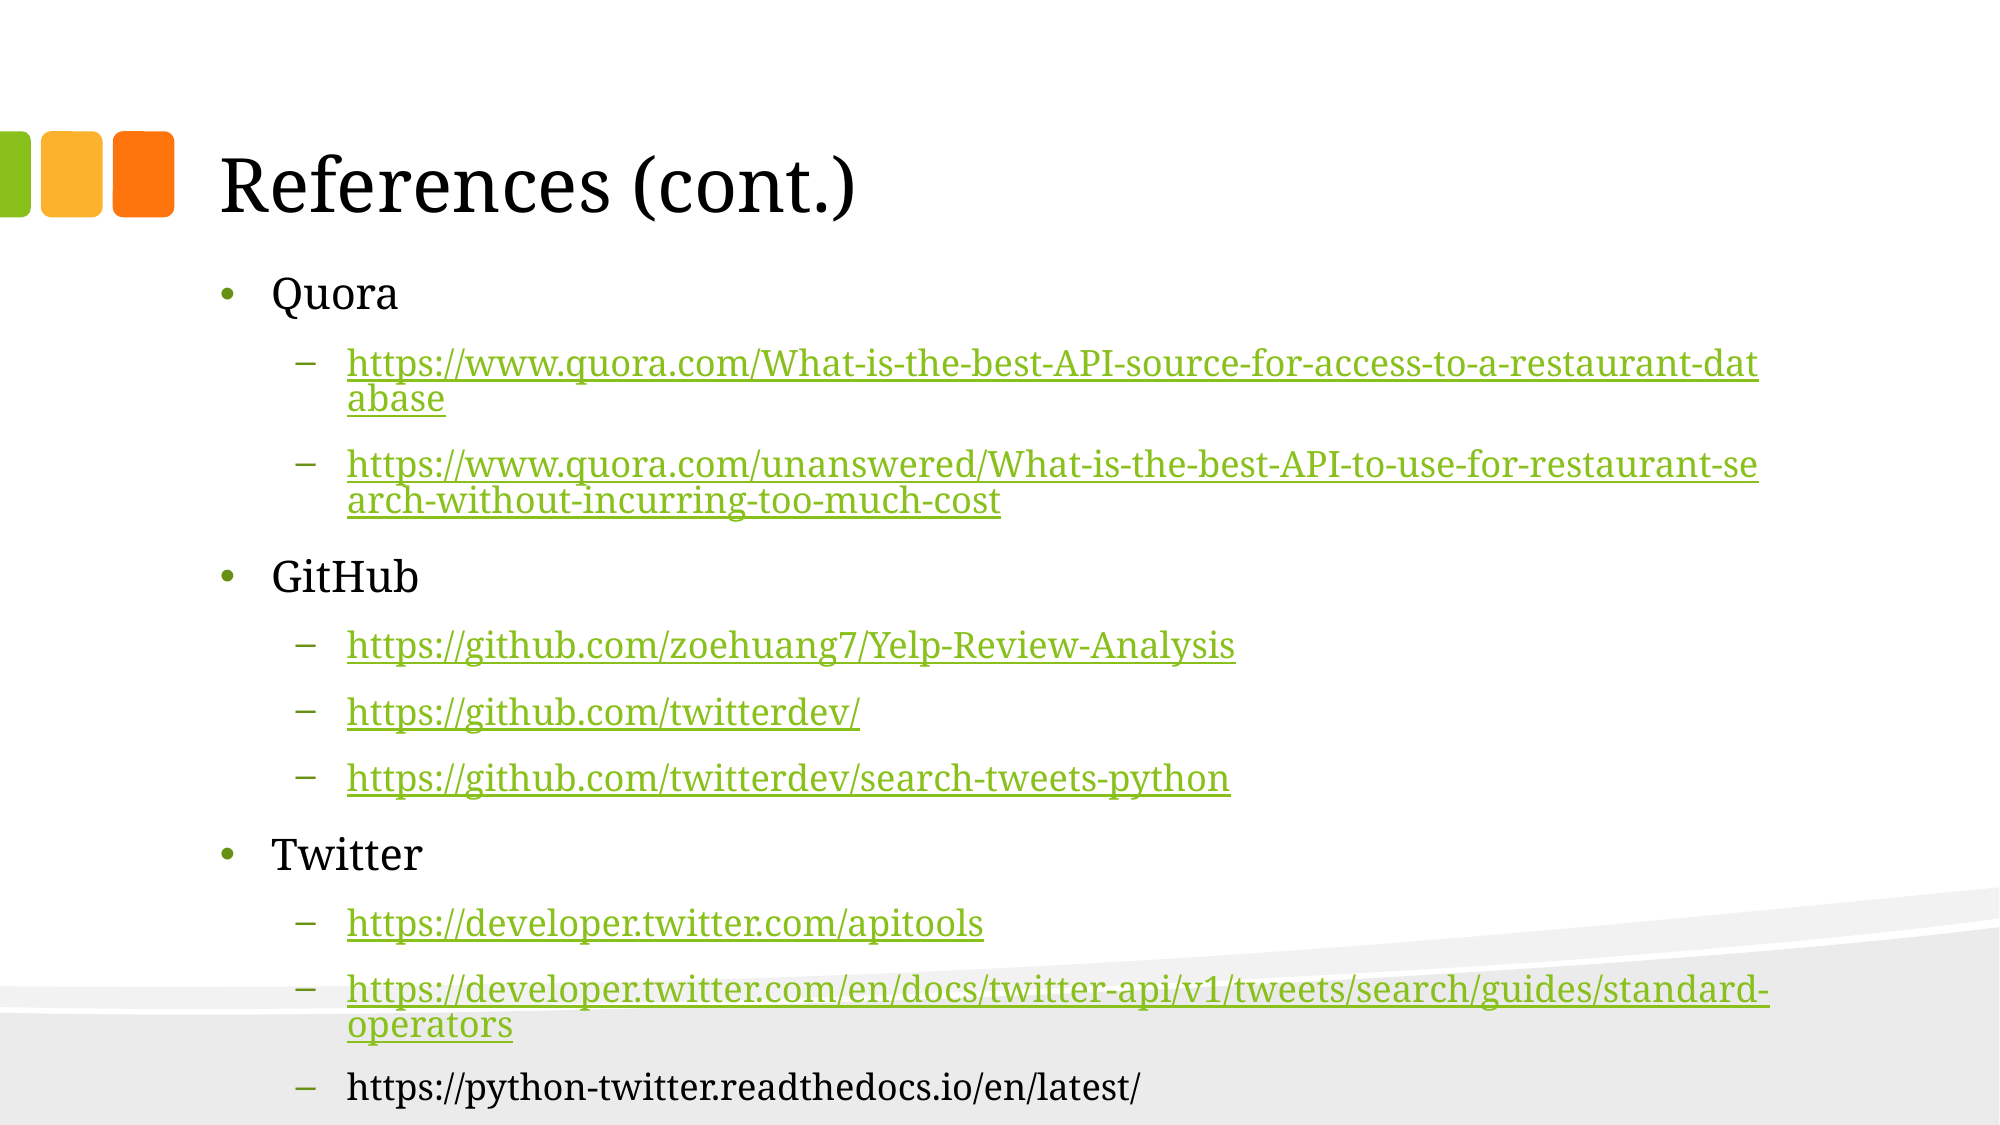

# References (cont.)
Quora
https://www.quora.com/What-is-the-best-API-source-for-access-to-a-restaurant-database
https://www.quora.com/unanswered/What-is-the-best-API-to-use-for-restaurant-search-without-incurring-too-much-cost
GitHub
https://github.com/zoehuang7/Yelp-Review-Analysis
https://github.com/twitterdev/
https://github.com/twitterdev/search-tweets-python
Twitter
https://developer.twitter.com/apitools
https://developer.twitter.com/en/docs/twitter-api/v1/tweets/search/guides/standard-operators
https://python-twitter.readthedocs.io/en/latest/